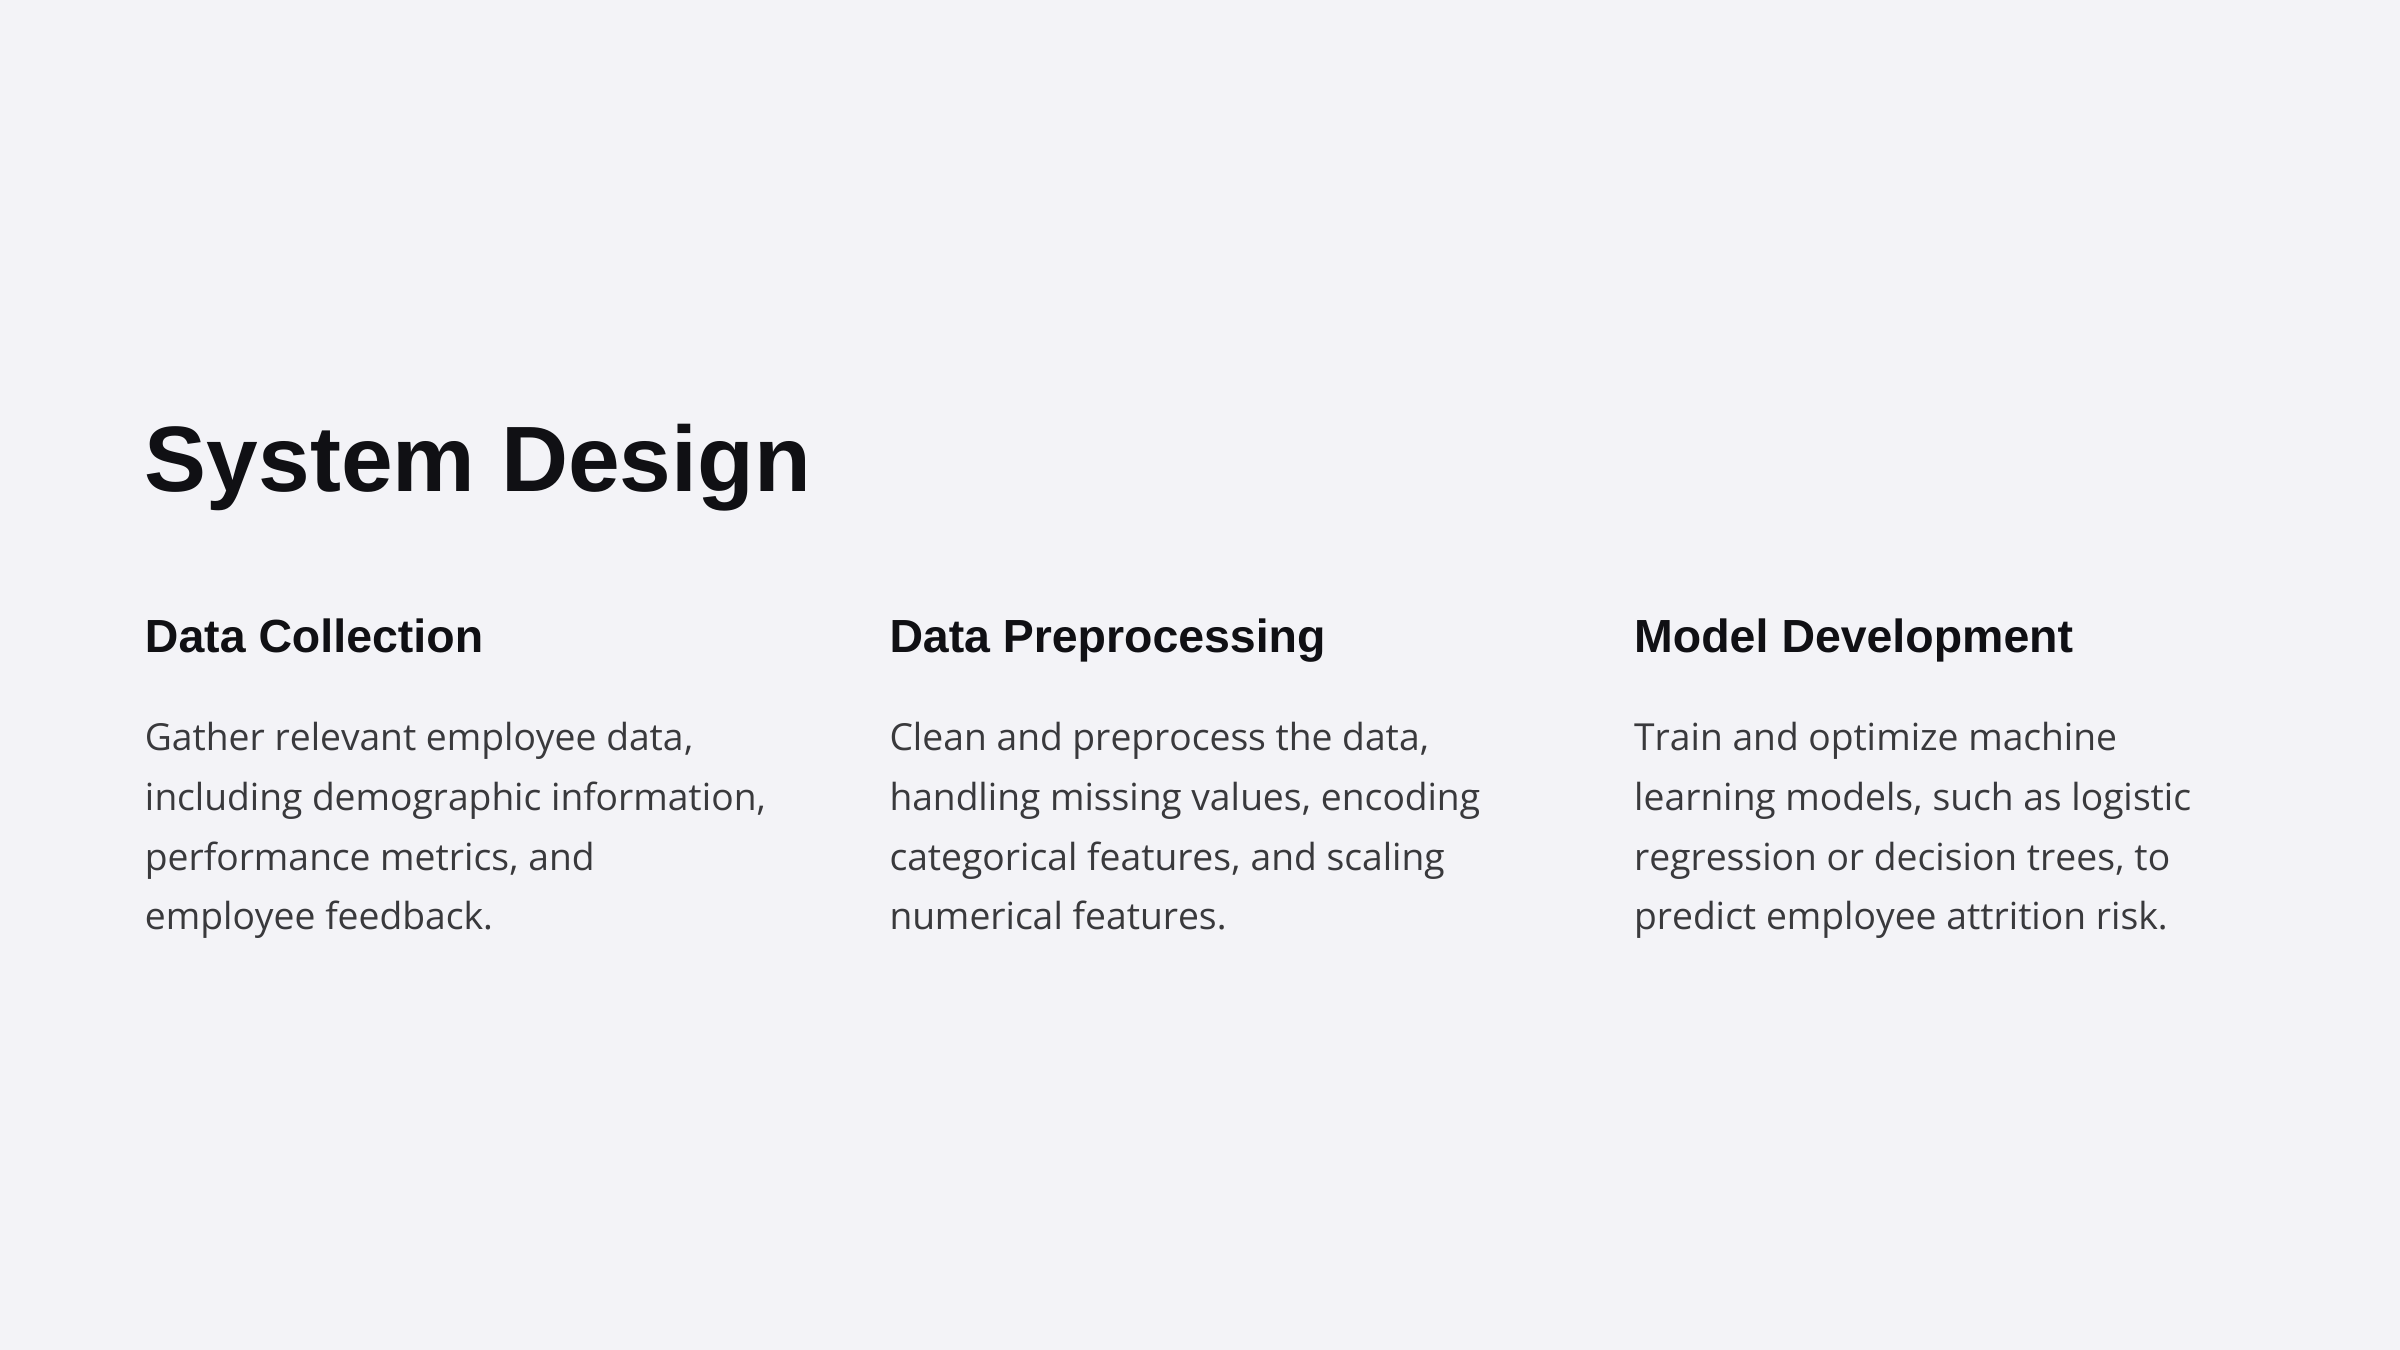

System Design
Data Collection
Data Preprocessing
Model Development
Gather relevant employee data, including demographic information, performance metrics, and employee feedback.
Clean and preprocess the data, handling missing values, encoding categorical features, and scaling numerical features.
Train and optimize machine learning models, such as logistic regression or decision trees, to predict employee attrition risk.